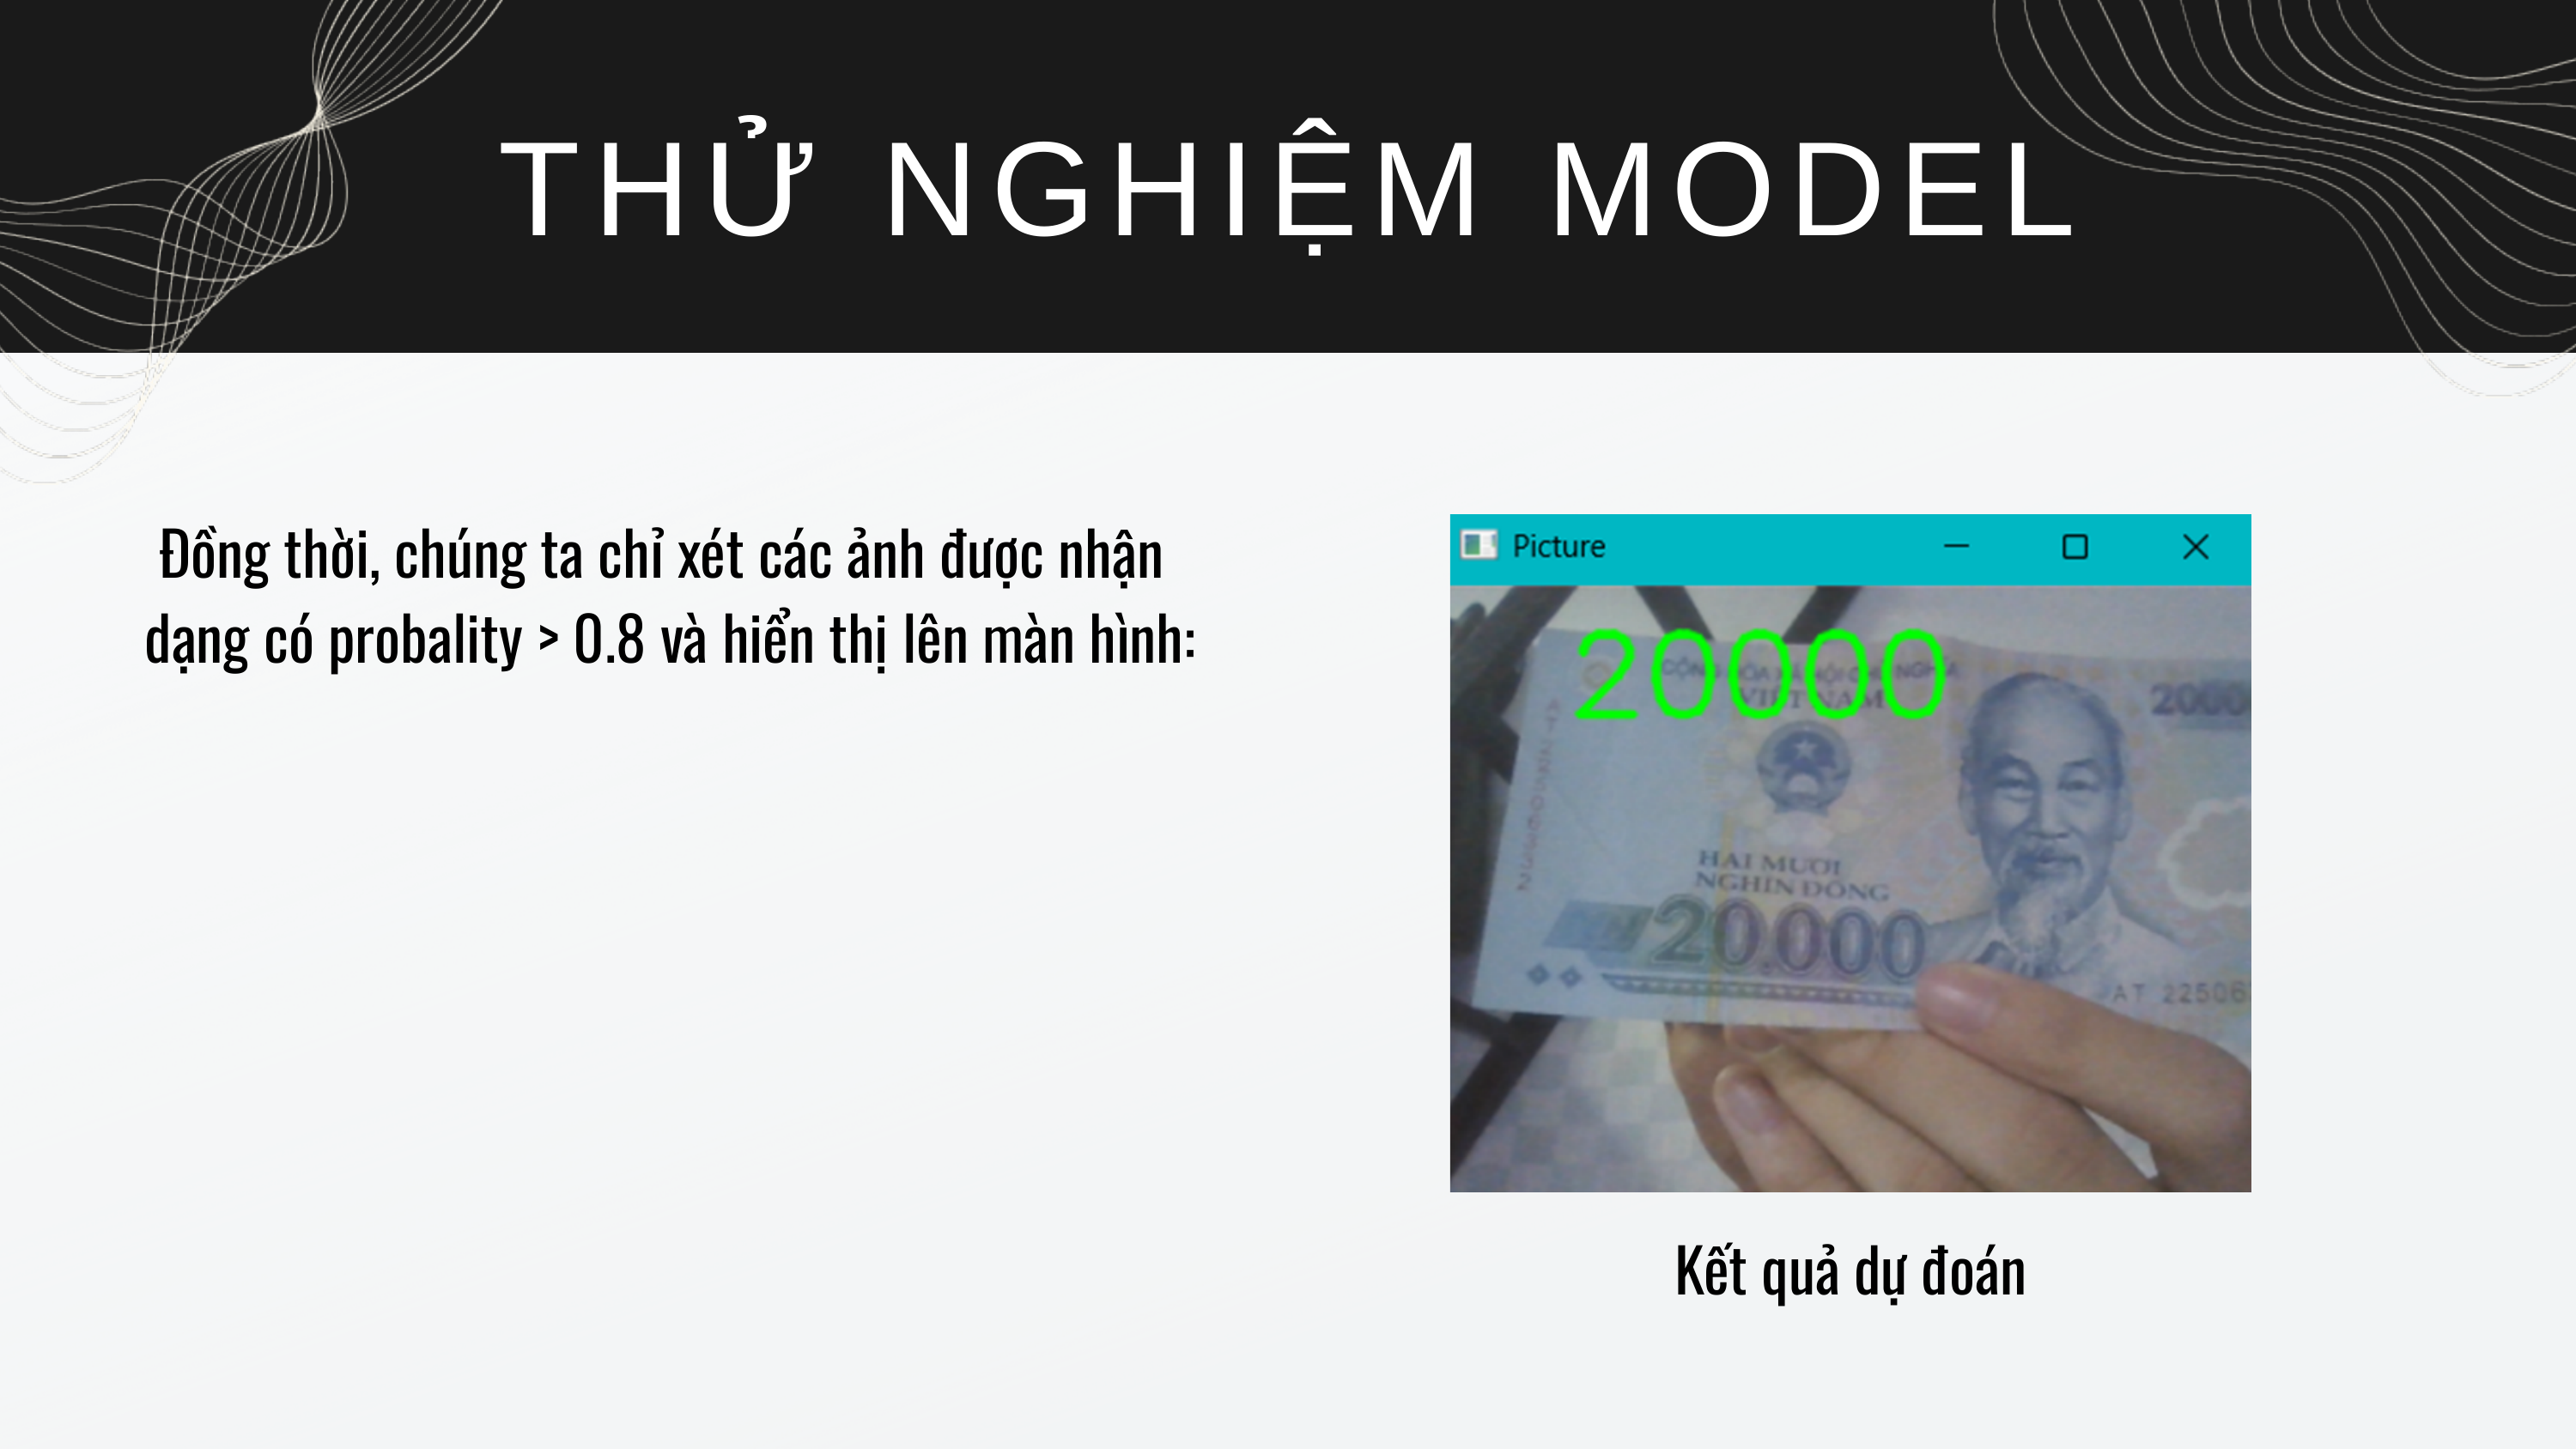

THỬ NGHIỆM MODEL
 Đồng thời, chúng ta chỉ xét các ảnh được nhận
dạng có probality > 0.8 và hiển thị lên màn hình:

Kết quả dự đoán